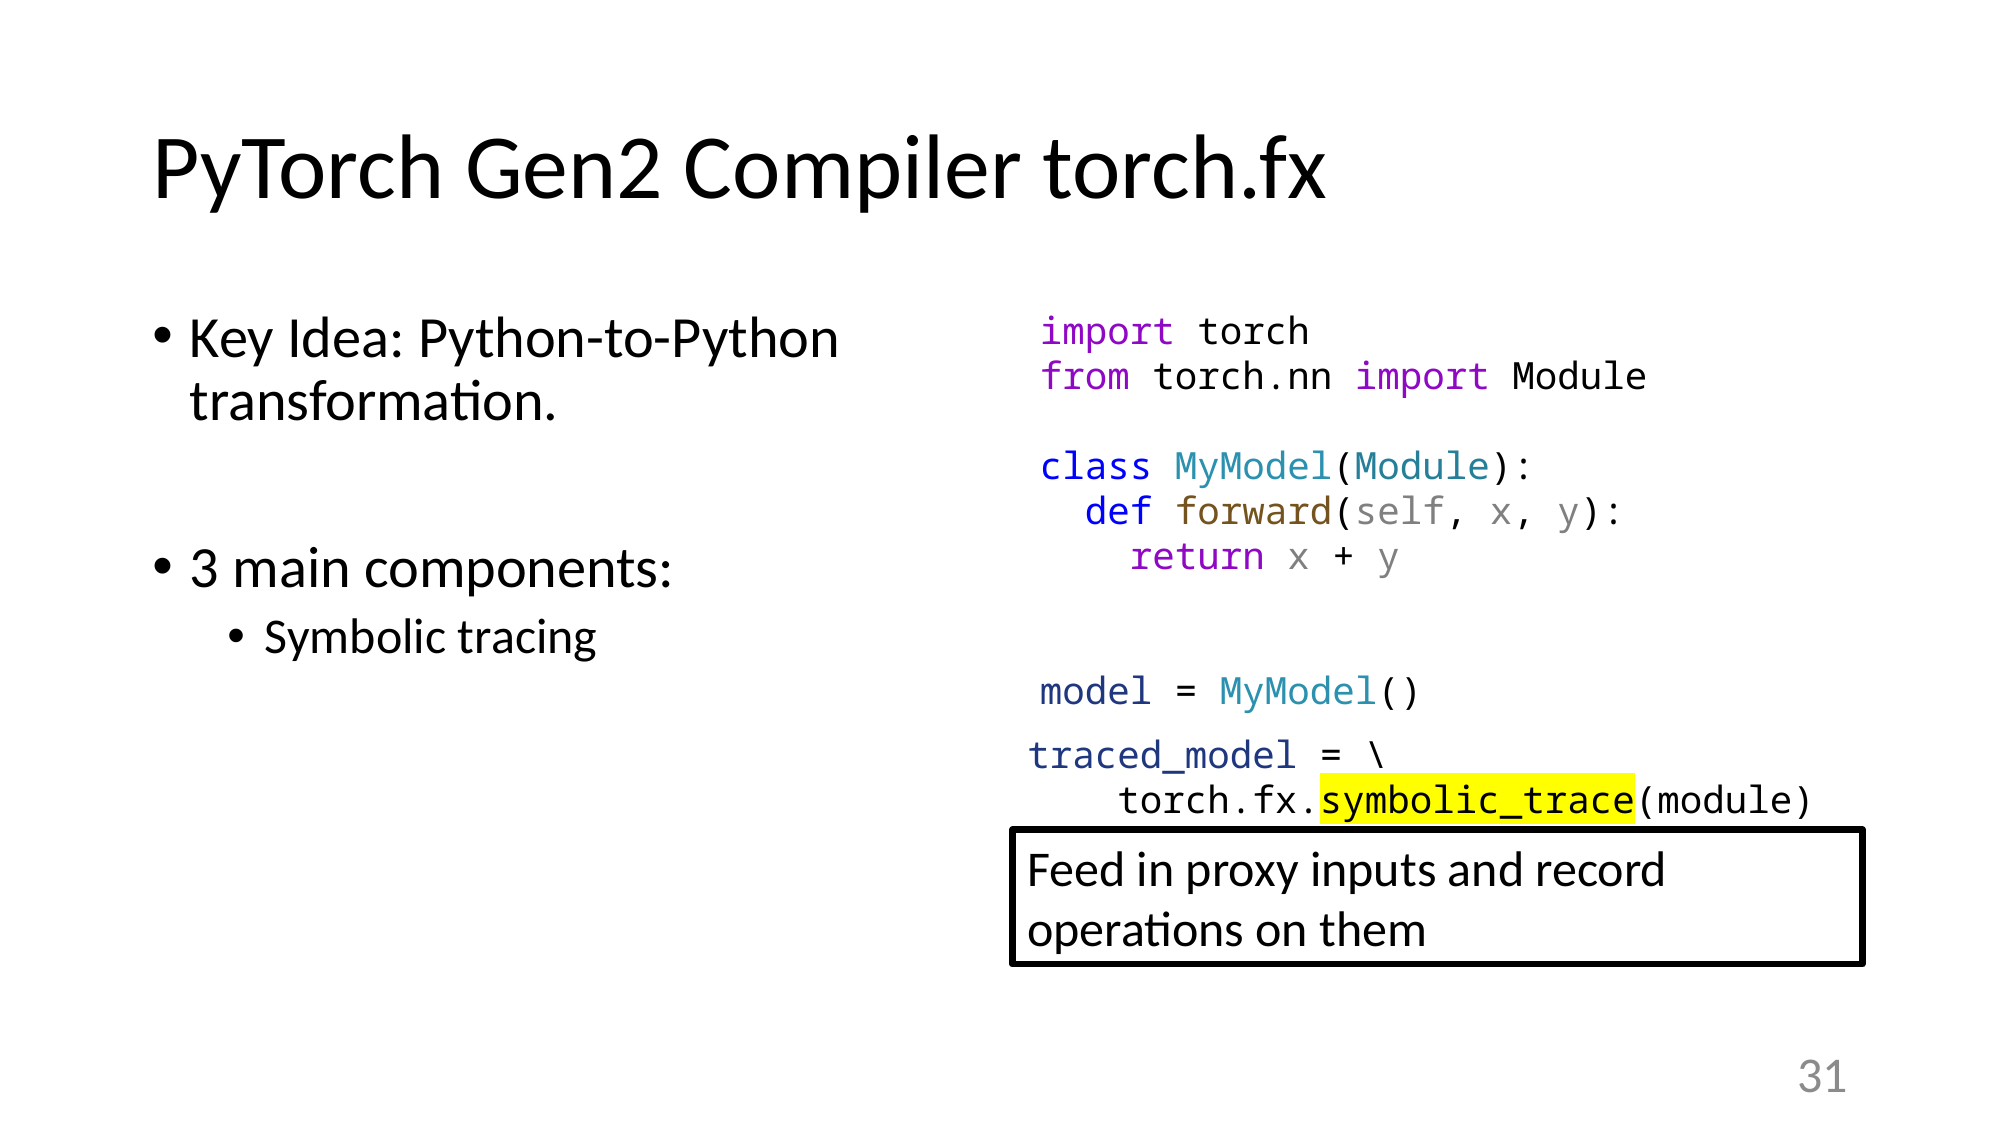

# PyTorch Gen2 Compiler torch.fx
Key Idea: Python-to-Python transformation.

3 main components:
Symbolic tracing
import torch
from torch.nn import Module
class MyModel(Module):
  def forward(self, x, y):
    return x + y

model = MyModel()
traced_model = \
    torch.fx.symbolic_trace(module)
Feed in proxy inputs and record operations on them
31